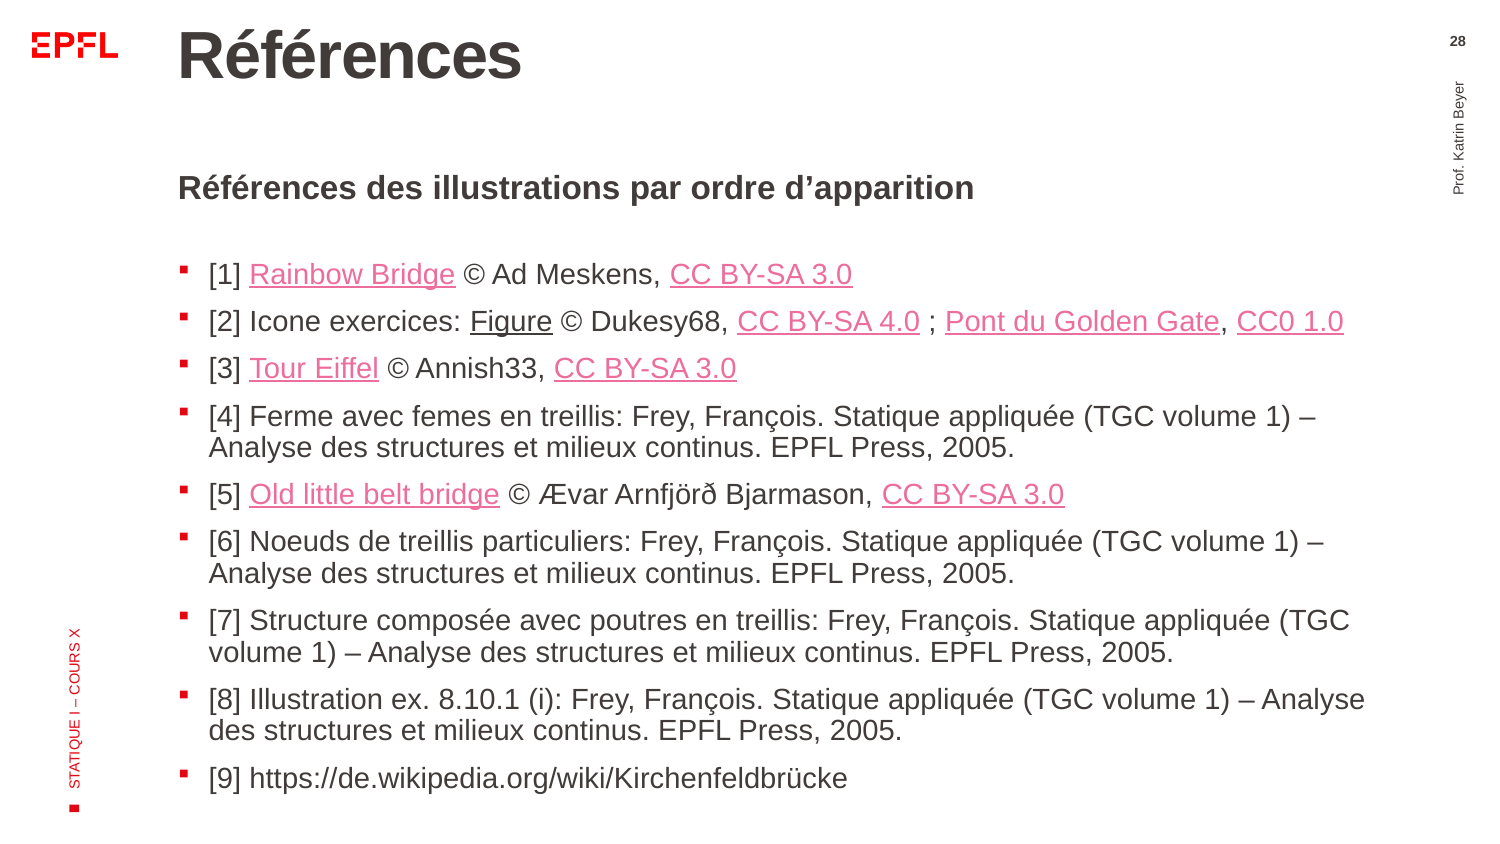

# Références
28
Références des illustrations par ordre d’apparition
[1] Rainbow Bridge © Ad Meskens, CC BY-SA 3.0
[2] Icone exercices: Figure © Dukesy68, CC BY-SA 4.0 ; Pont du Golden Gate, CC0 1.0
[3] Tour Eiffel © Annish33, CC BY-SA 3.0
[4] Ferme avec femes en treillis: Frey, François. Statique appliquée (TGC volume 1) – Analyse des structures et milieux continus. EPFL Press, 2005.
[5] Old little belt bridge © Ævar Arnfjörð Bjarmason, CC BY-SA 3.0
[6] Noeuds de treillis particuliers: Frey, François. Statique appliquée (TGC volume 1) – Analyse des structures et milieux continus. EPFL Press, 2005.
[7] Structure composée avec poutres en treillis: Frey, François. Statique appliquée (TGC volume 1) – Analyse des structures et milieux continus. EPFL Press, 2005.
[8] Illustration ex. 8.10.1 (i): Frey, François. Statique appliquée (TGC volume 1) – Analyse des structures et milieux continus. EPFL Press, 2005.
[9] https://de.wikipedia.org/wiki/Kirchenfeldbrücke

Prof. Katrin Beyer
STATIQUE I – COURS X